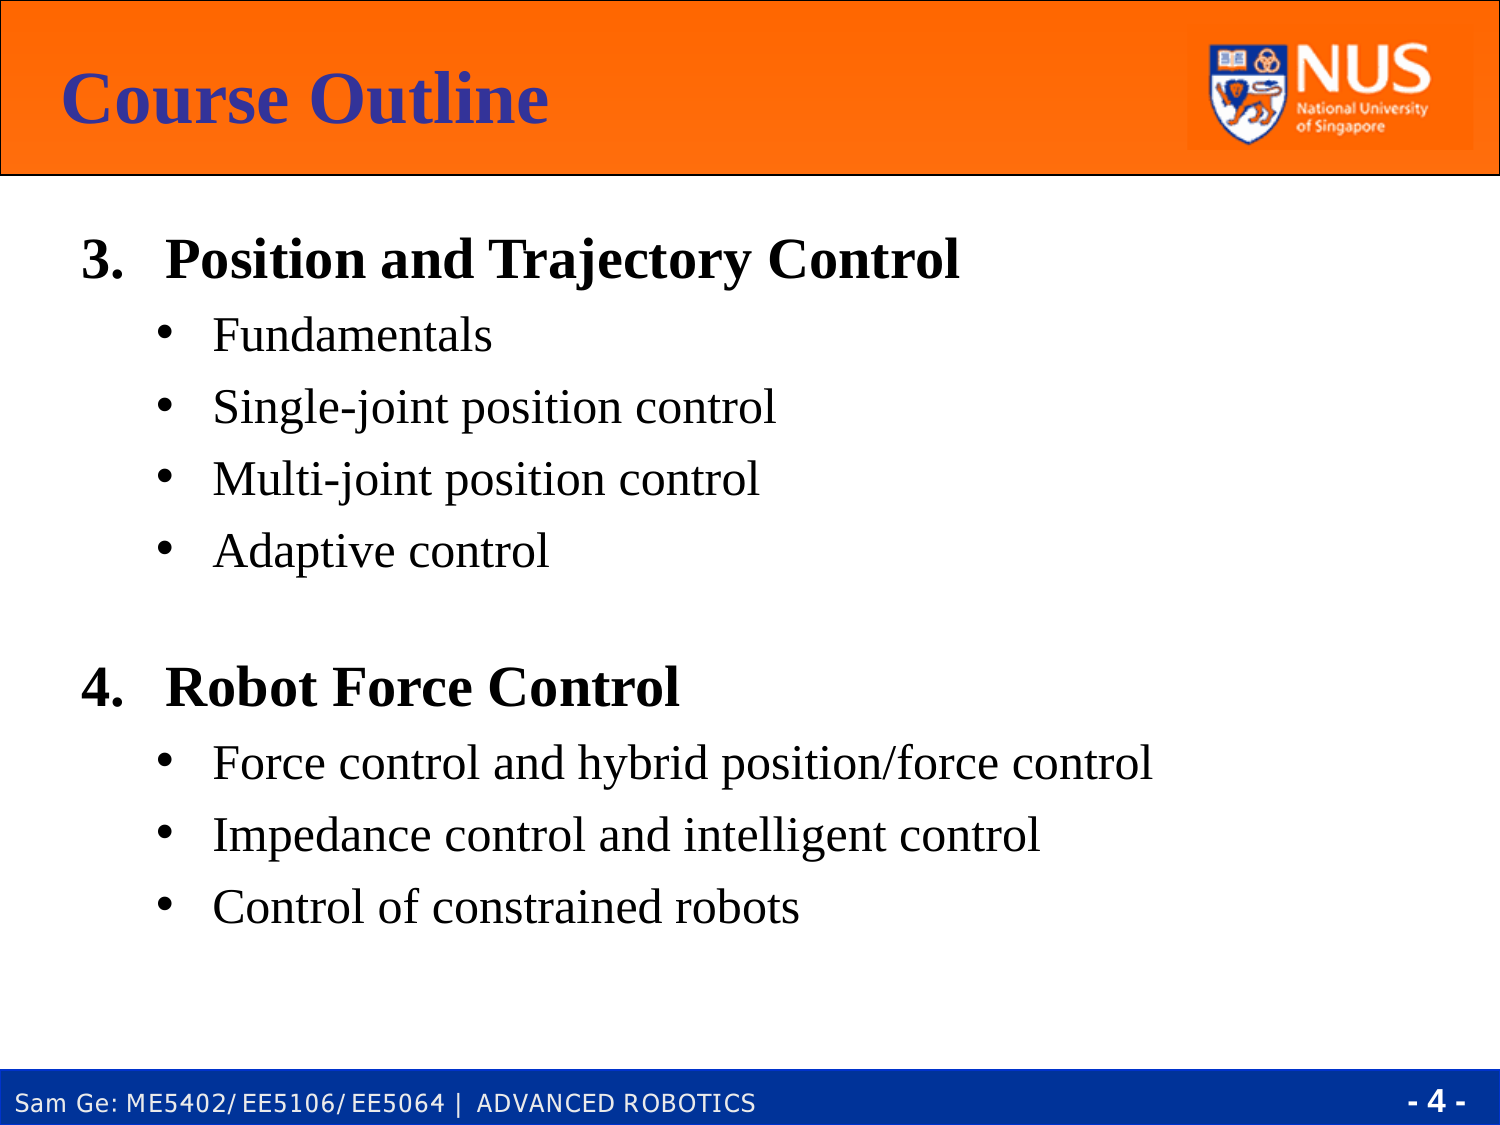

Course Outline
Position and Trajectory Control
Fundamentals
Single-joint position control
Multi-joint position control
Adaptive control

Robot Force Control
Force control and hybrid position/force control
Impedance control and intelligent control
Control of constrained robots
- 4 -